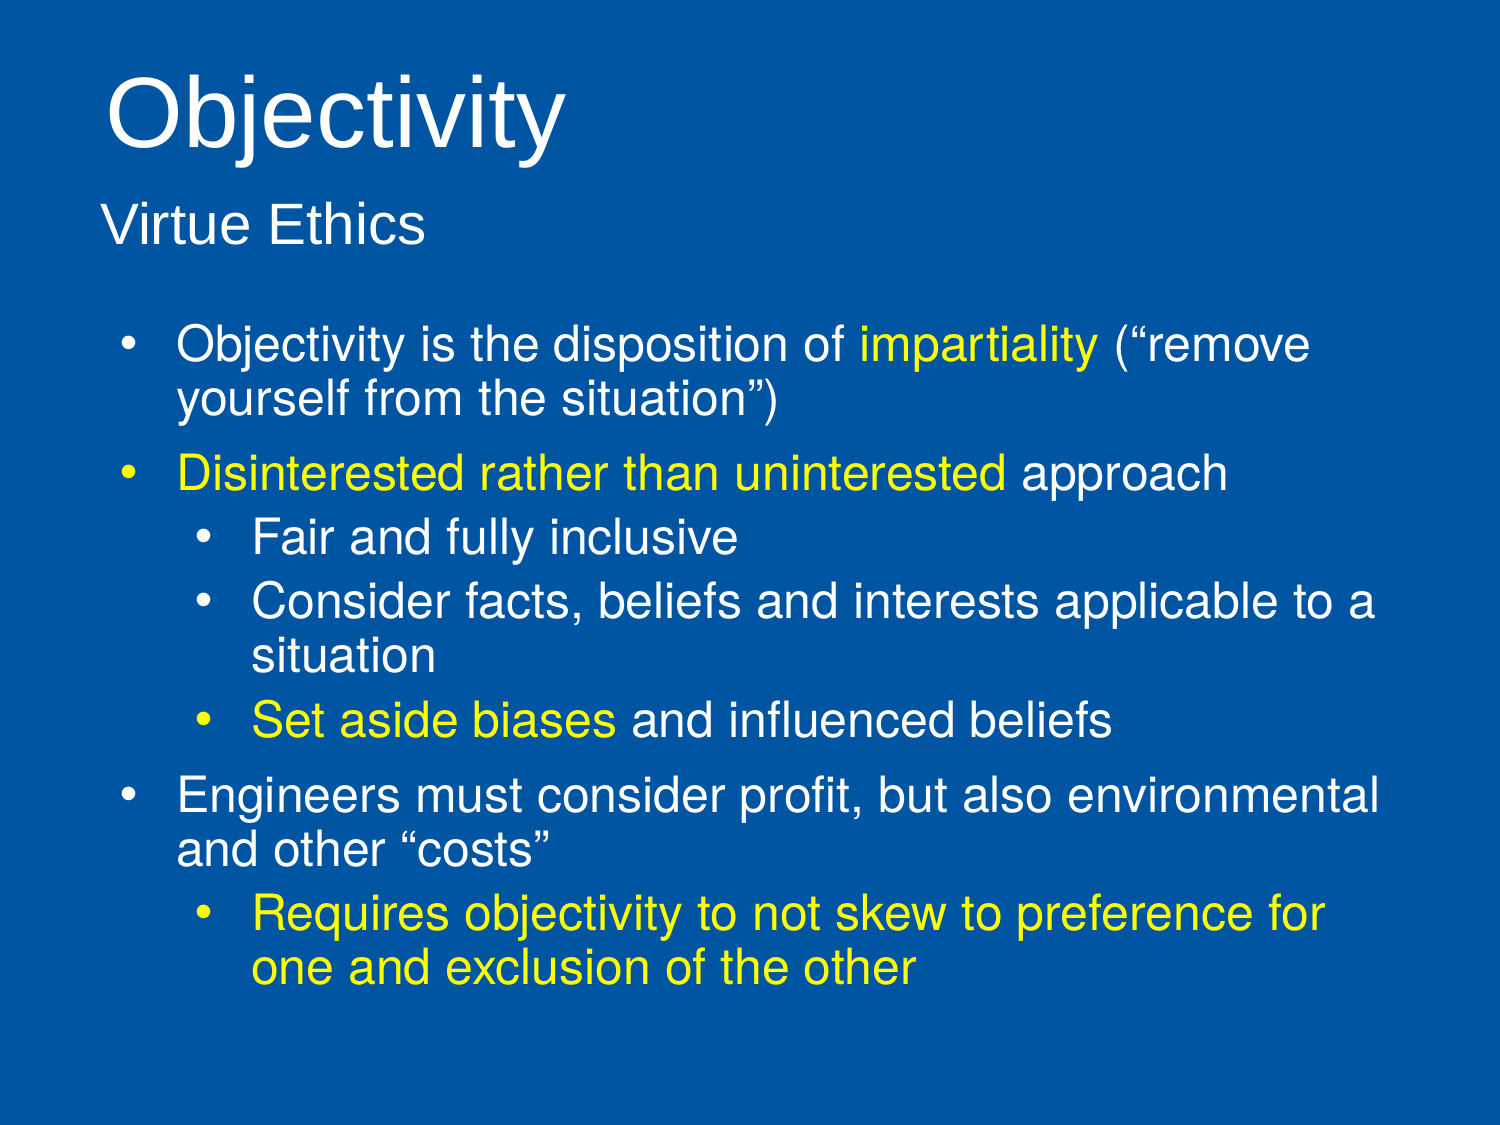

# Objectivity
Virtue Ethics
Objectivity is the disposition of impartiality (“remove yourself from the situation”)
Disinterested rather than uninterested approach
Fair and fully inclusive
Consider facts, beliefs and interests applicable to a situation
Set aside biases and influenced beliefs
Engineers must consider profit, but also environmental and other “costs”
Requires objectivity to not skew to preference for one and exclusion of the other